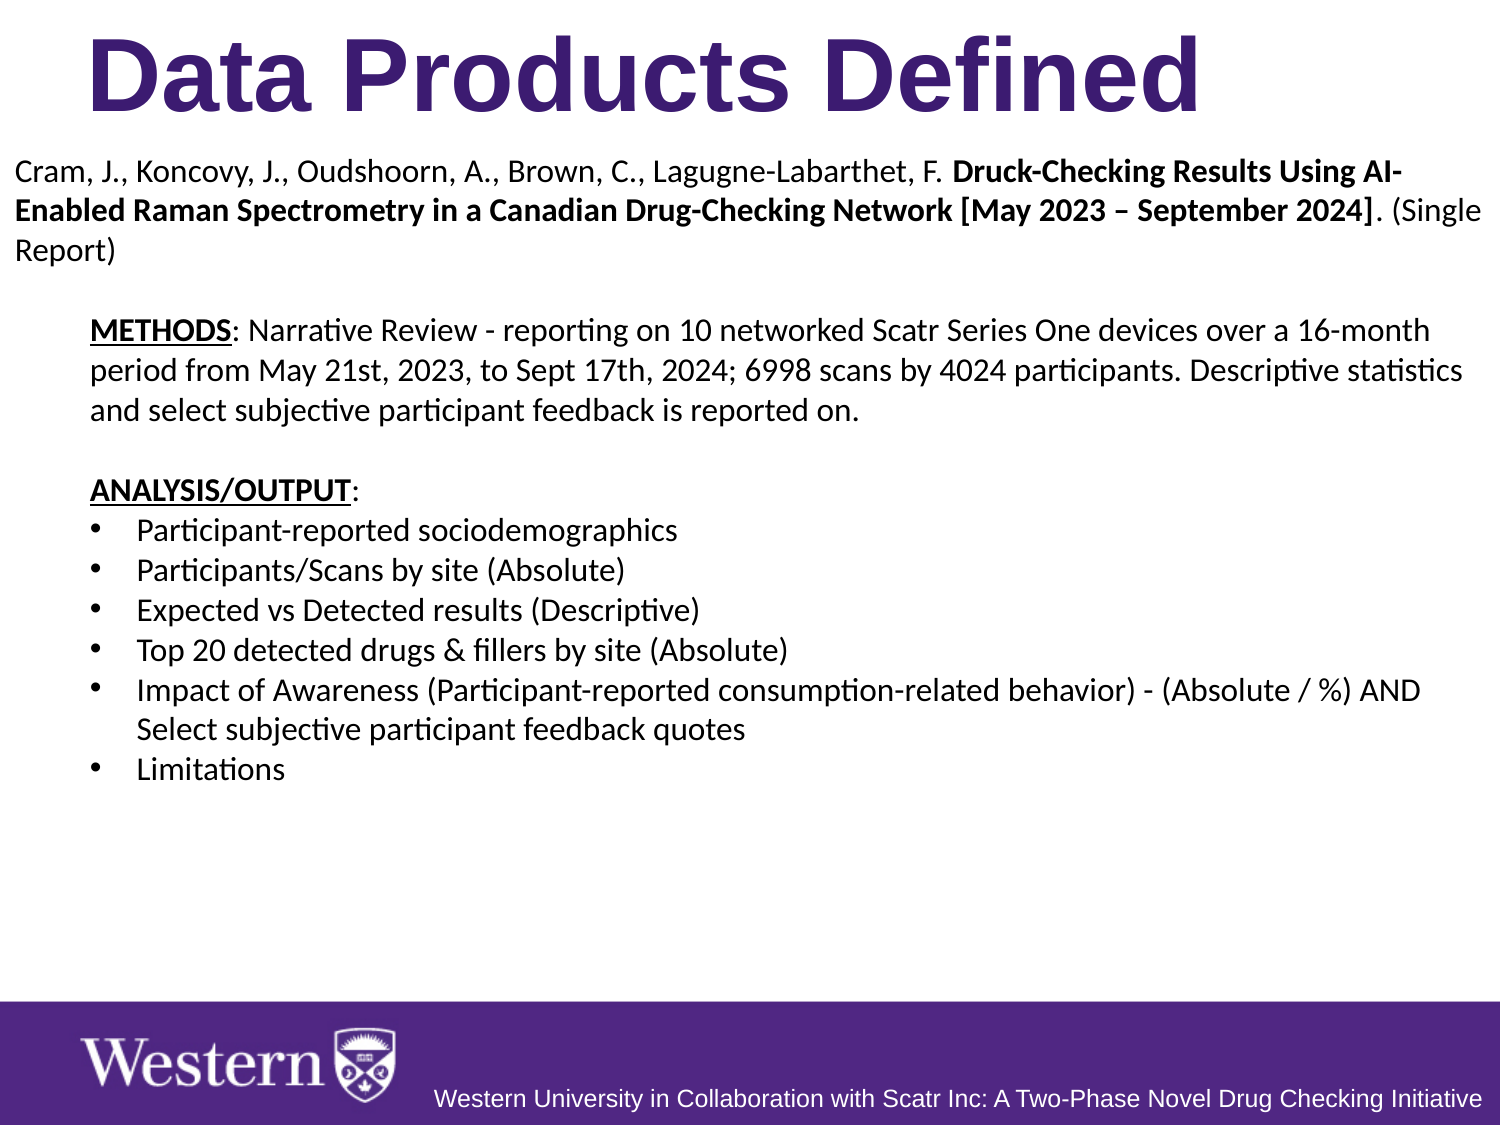

Data Products Defined
Cram, J., Koncovy, J., Oudshoorn, A., Brown, C., Lagugne-Labarthet, F. Druck-Checking Results Using AI-Enabled Raman Spectrometry in a Canadian Drug-Checking Network [May 2023 – September 2024]. (Single Report)

METHODS: Narrative Review - reporting on 10 networked Scatr Series One devices over a 16-month period from May 21st, 2023, to Sept 17th, 2024; 6998 scans by 4024 participants. Descriptive statistics and select subjective participant feedback is reported on.

ANALYSIS/OUTPUT:
Participant-reported sociodemographics
Participants/Scans by site (Absolute)
Expected vs Detected results (Descriptive)
Top 20 detected drugs & fillers by site (Absolute)
Impact of Awareness (Participant-reported consumption-related behavior) - (Absolute / %) AND Select subjective participant feedback quotes
Limitations
Western University in Collaboration with Scatr Inc: A Two-Phase Novel Drug Checking Initiative